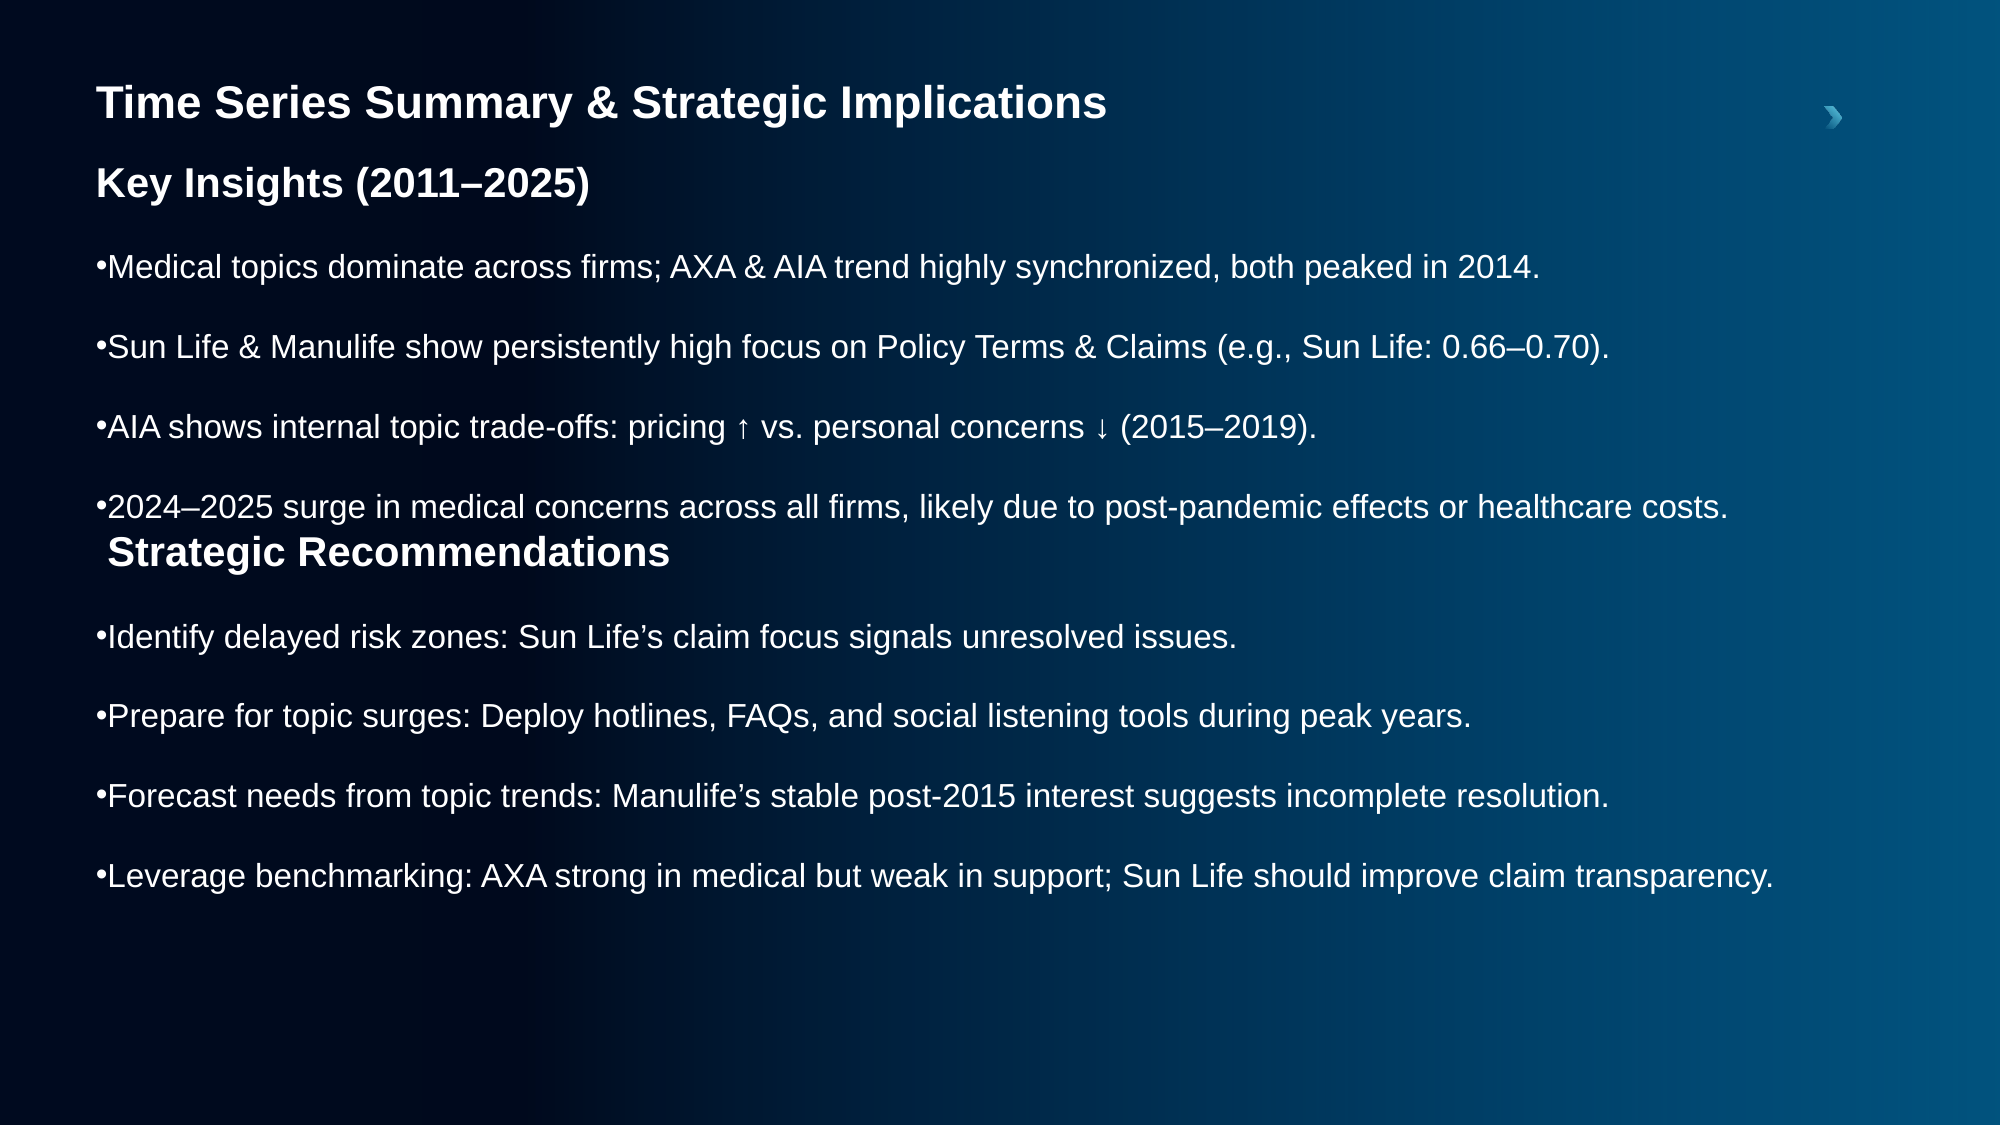

Time Series Summary & Strategic Implications
Key Insights (2011–2025)

Medical topics dominate across firms; AXA & AIA trend highly synchronized, both peaked in 2014.

Sun Life & Manulife show persistently high focus on Policy Terms & Claims (e.g., Sun Life: 0.66–0.70).

AIA shows internal topic trade-offs: pricing ↑ vs. personal concerns ↓ (2015–2019).

2024–2025 surge in medical concerns across all firms, likely due to post-pandemic effects or healthcare costs.
 Strategic Recommendations

Identify delayed risk zones: Sun Life’s claim focus signals unresolved issues.

Prepare for topic surges: Deploy hotlines, FAQs, and social listening tools during peak years.

Forecast needs from topic trends: Manulife’s stable post-2015 interest suggests incomplete resolution.

Leverage benchmarking: AXA strong in medical but weak in support; Sun Life should improve claim transparency.